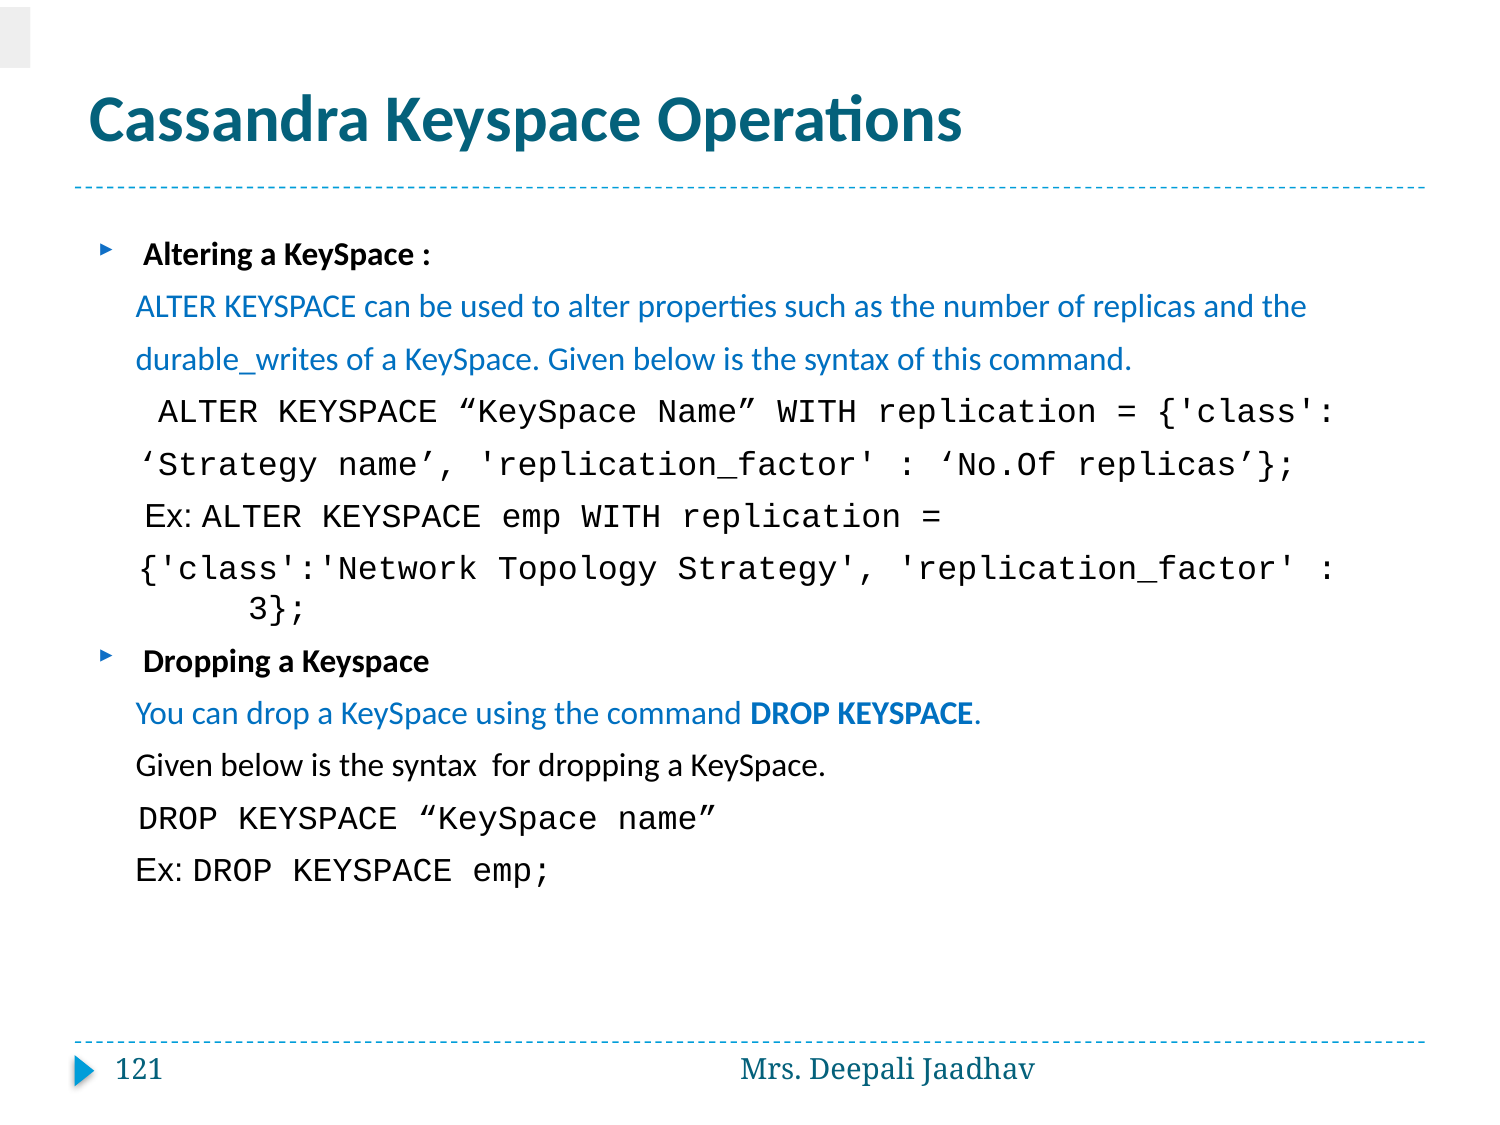

# Cassandra Keyspace Operations
Altering a KeySpace :
     ALTER KEYSPACE can be used to alter properties such as the number of replicas and the
     durable_writes of a KeySpace. Given below is the syntax of this command.
   ALTER KEYSPACE “KeySpace Name” WITH replication = {'class':
  ‘Strategy name’, 'replication_factor' : ‘No.Of replicas’};
     Ex: ALTER KEYSPACE emp WITH replication =
  {'class':'Network Topology Strategy', 'replication_factor' : 	3};
Dropping a Keyspace
     You can drop a KeySpace using the command DROP KEYSPACE.
     Given below is the syntax  for dropping a KeySpace.
  DROP KEYSPACE “KeySpace name”
    Ex: DROP KEYSPACE emp;

121
Mrs. Deepali Jaadhav